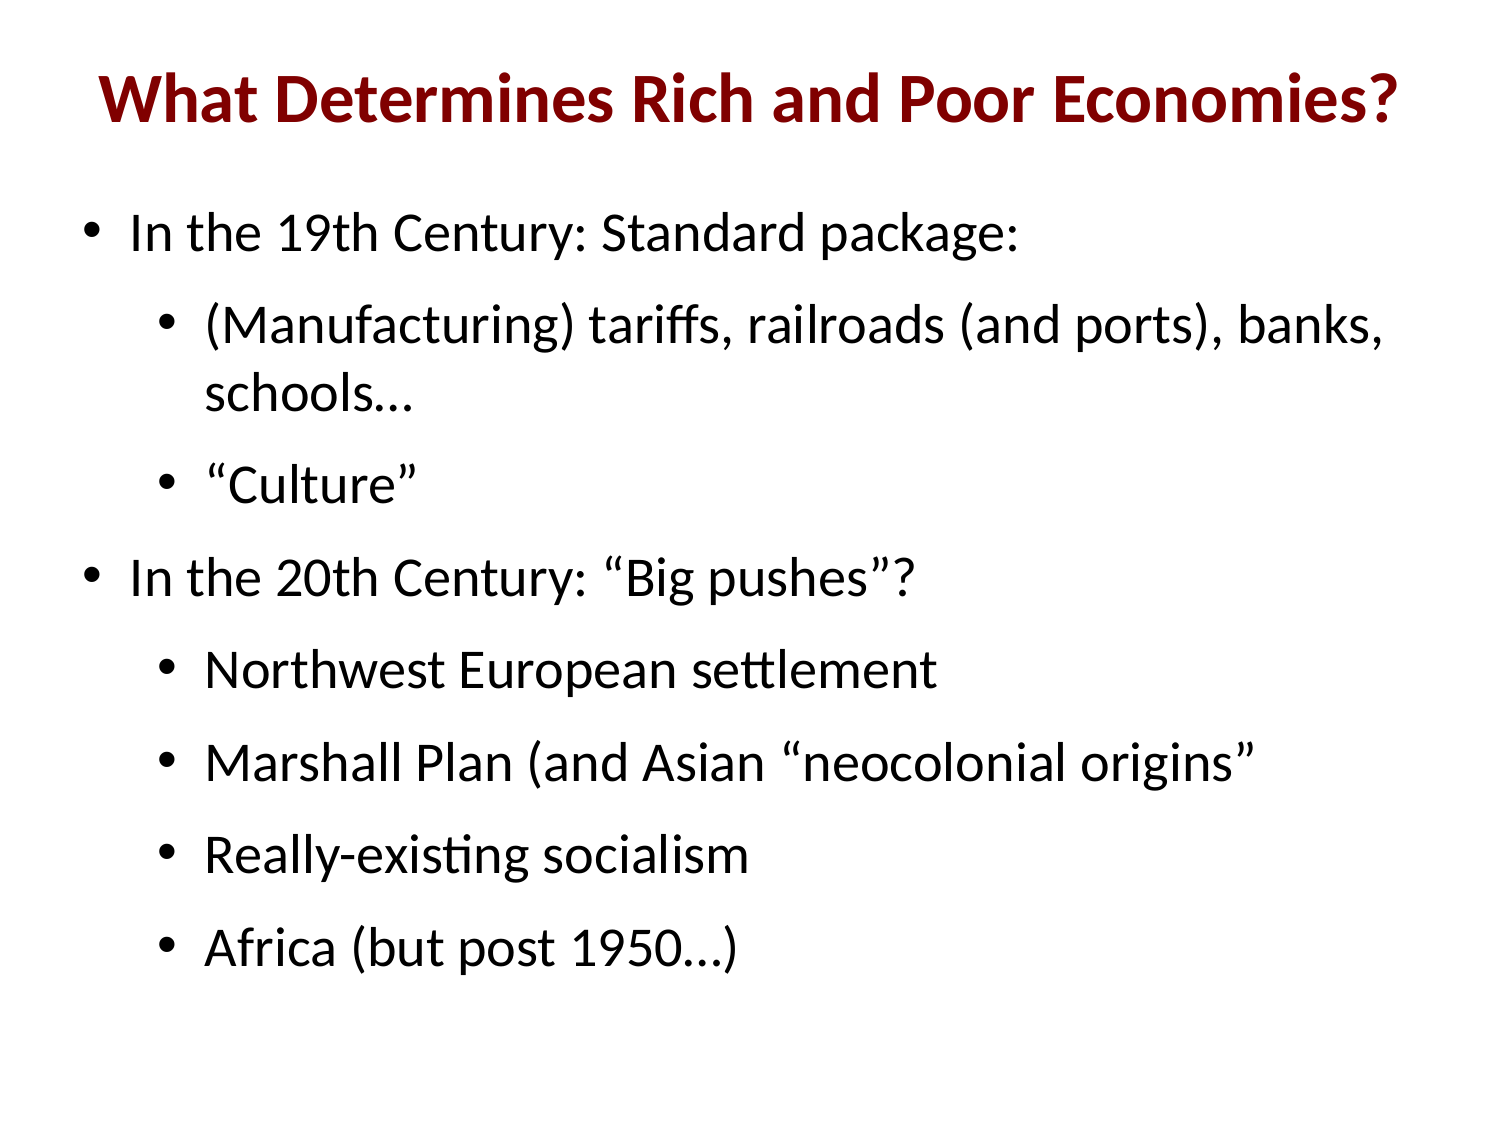

What Determines Rich and Poor Economies?
In the 19th Century: Standard package:
(Manufacturing) tariffs, railroads (and ports), banks, schools…
“Culture”
In the 20th Century: “Big pushes”?
Northwest European settlement
Marshall Plan (and Asian “neocolonial origins”
Really-existing socialism
Africa (but post 1950…)